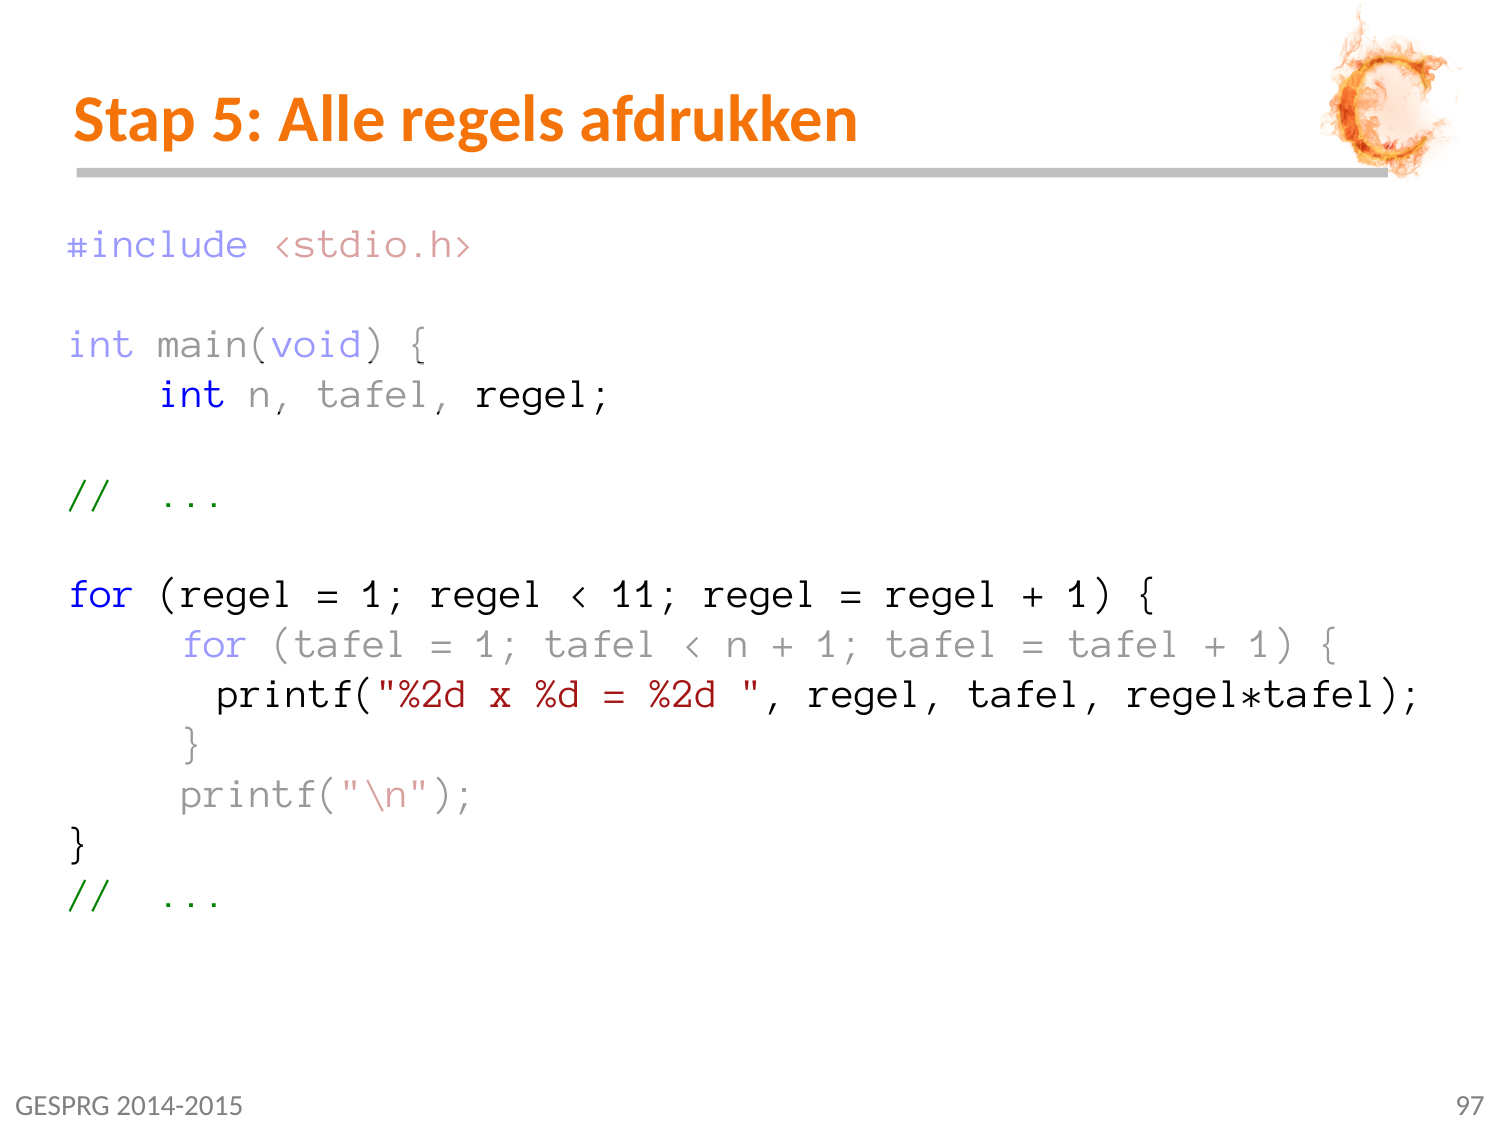

# Stap 5: Alle regels afdrukken
#include <stdio.h>

int main(void) {
    int n, tafel, regel;

//  ...

for (regel = 1; regel < 11; regel = regel + 1) {
     for (tafel = 1; tafel < n + 1; tafel = tafel + 1) {
	printf("%2d x %d = %2d ", regel, tafel, regel*tafel);
     }
     printf("\n");
}
//  ...

GESPRG 2014-2015
97